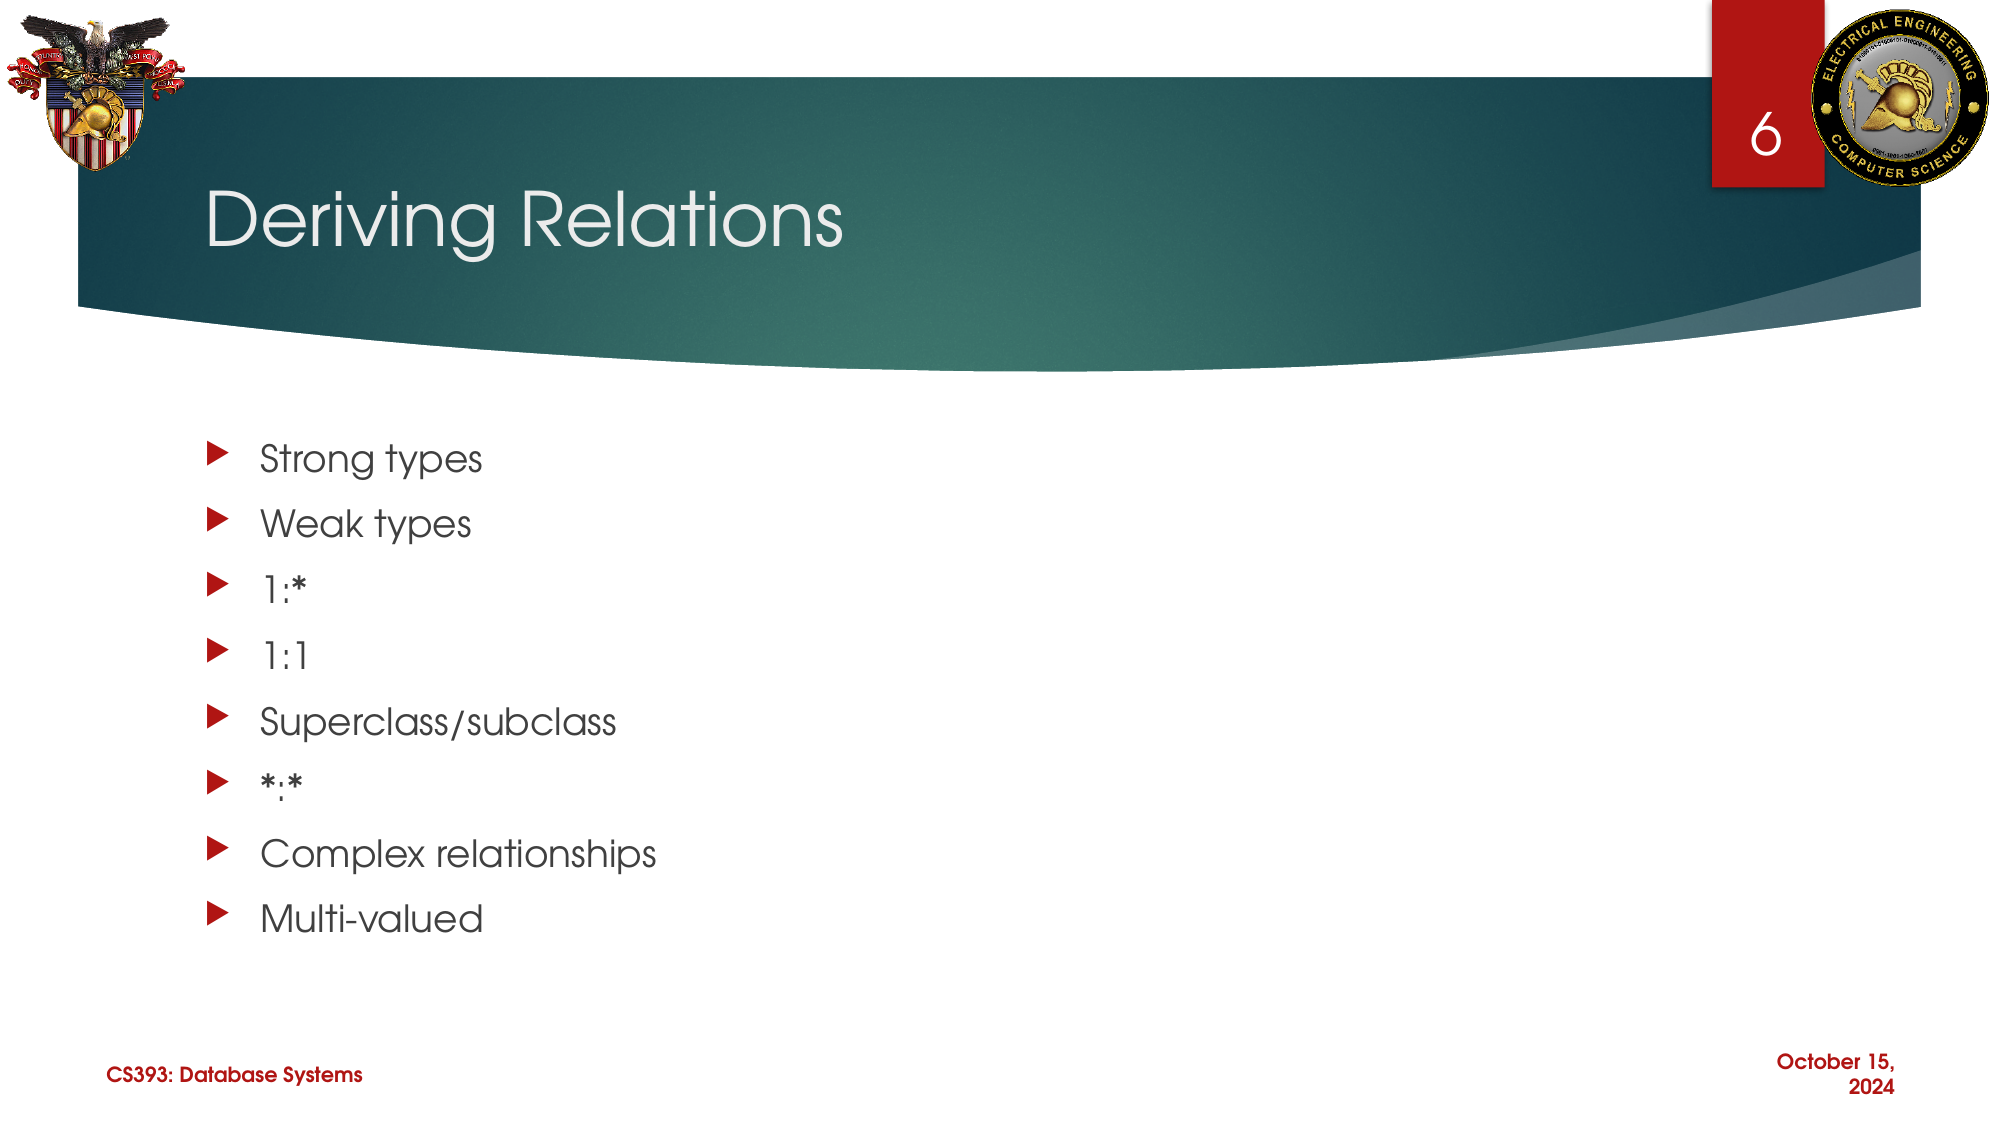

6
# Deriving Relations
Strong types
Weak types
1:*
1:1
Superclass/subclass
*:*
Complex relationships
Multi-valued

CS393: Database Systems
October 15, 2024